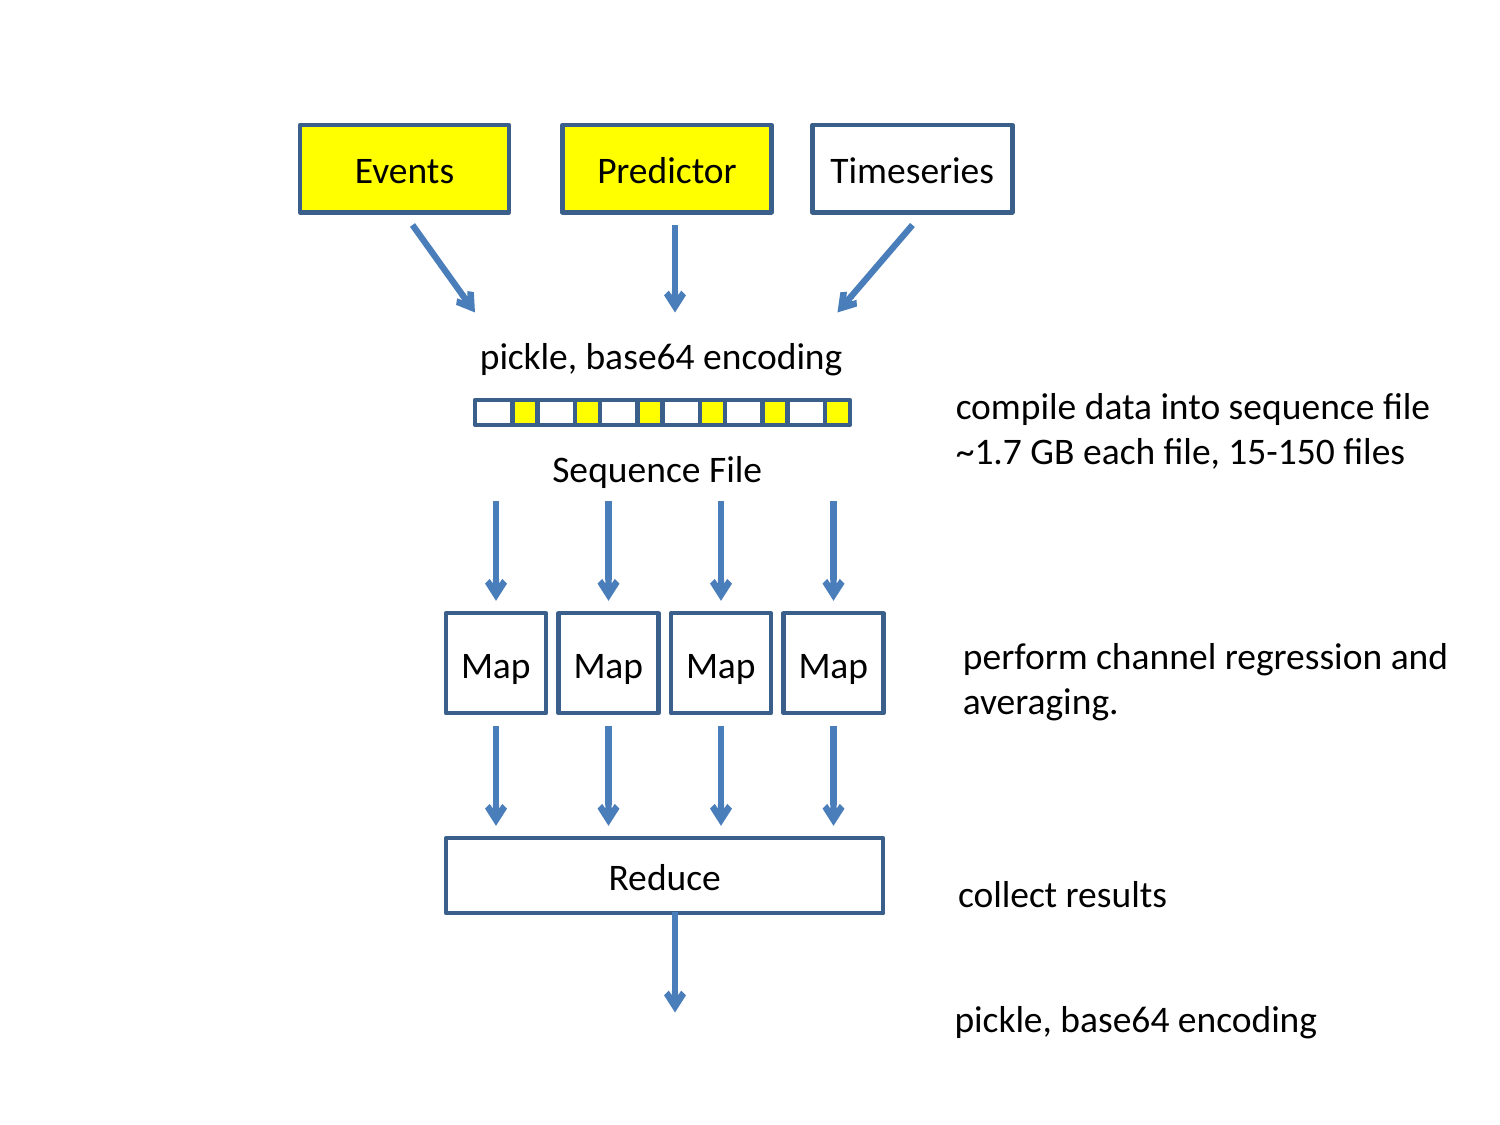

Events
Predictor
Timeseries
pickle, base64 encoding
compile data into sequence file
~1.7 GB each file, 15-150 files

Sequence File
Map
Map
Map
Map
perform channel regression and
averaging.
Reduce
collect results
pickle, base64 encoding